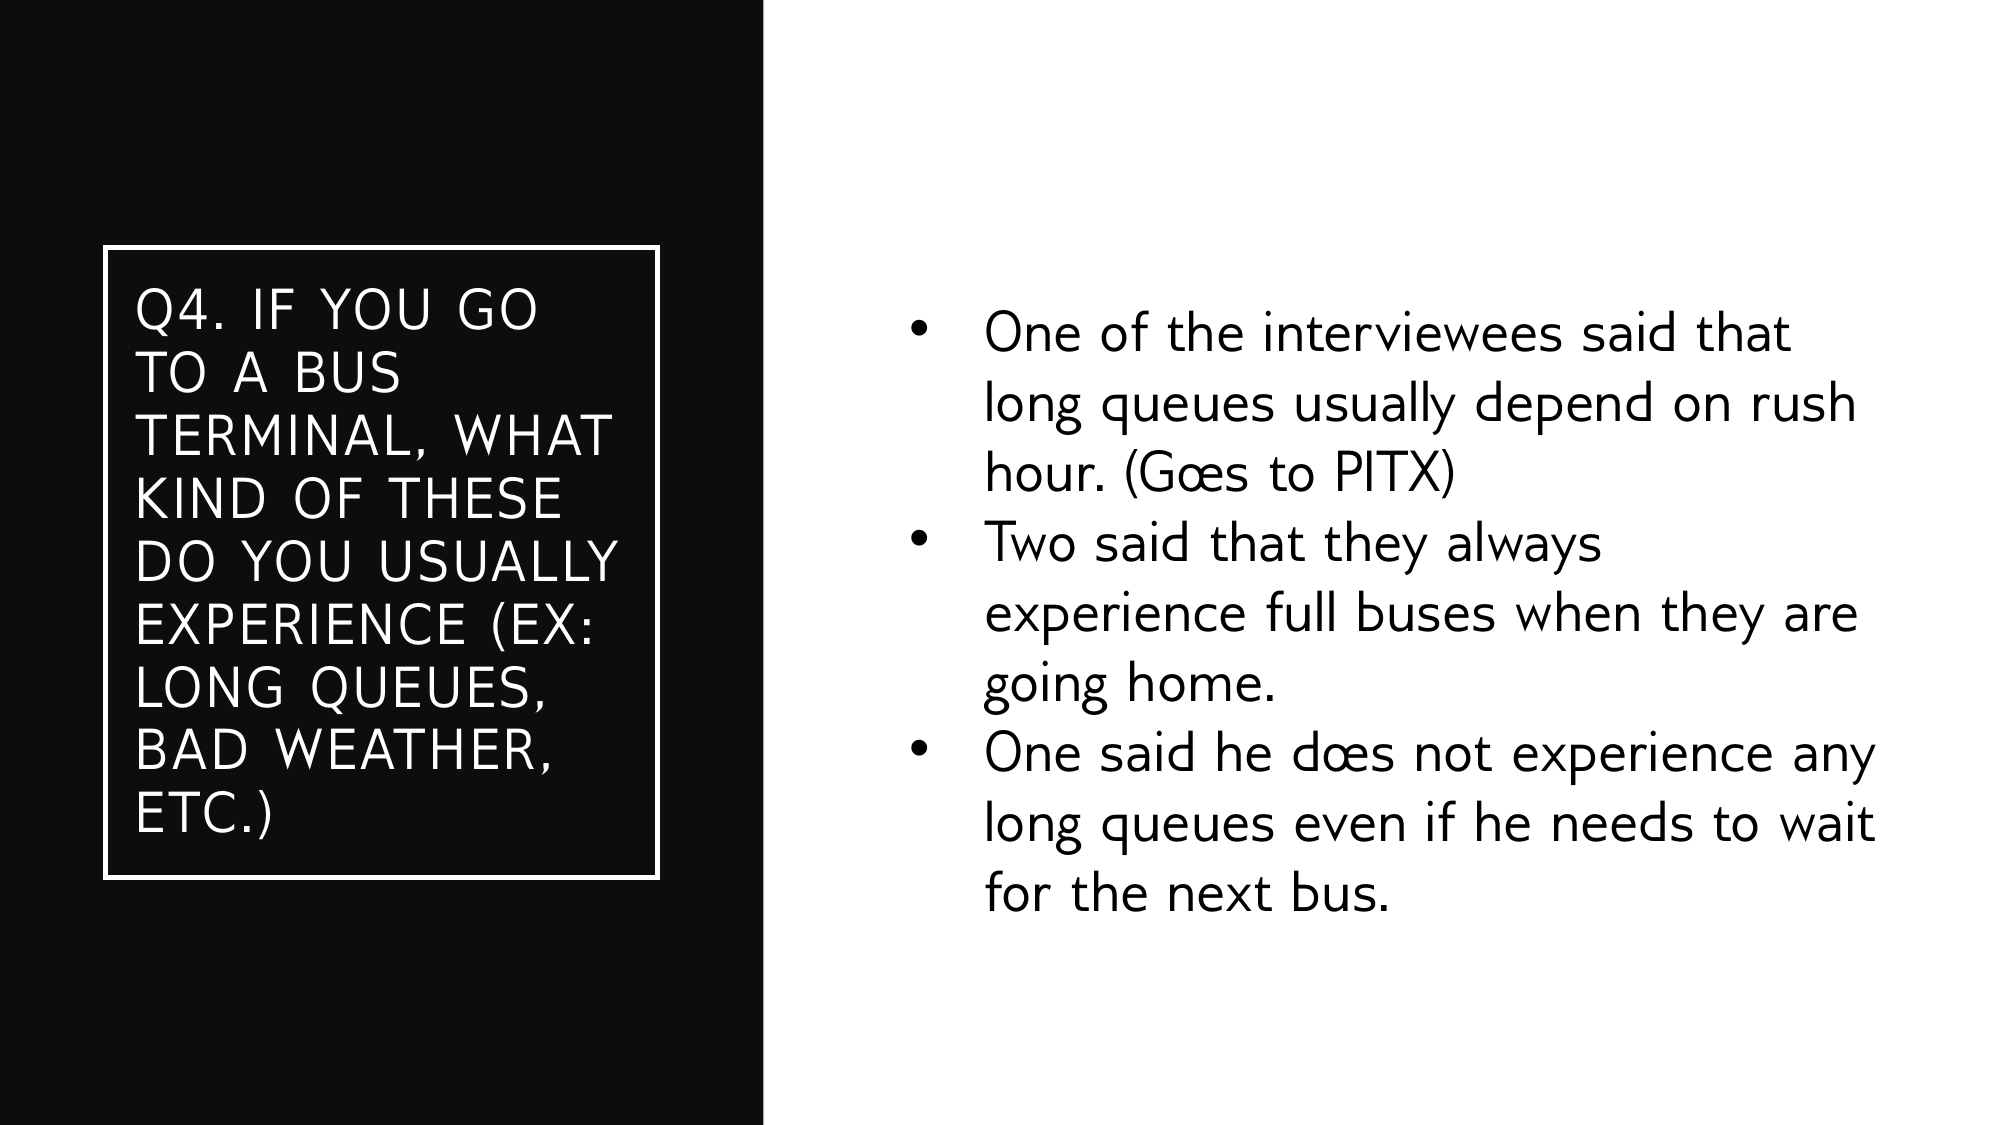

# Q4. If you go to a bus terminal, what kind of these do you usually experience (ex: long queues, bad weather, etc.)
One of the interviewees said that long queues usually depend on rush hour. (Goes to PITX)
Two said that they always experience full buses when they are going home.
One said he does not experience any long queues even if he needs to wait for the next bus.